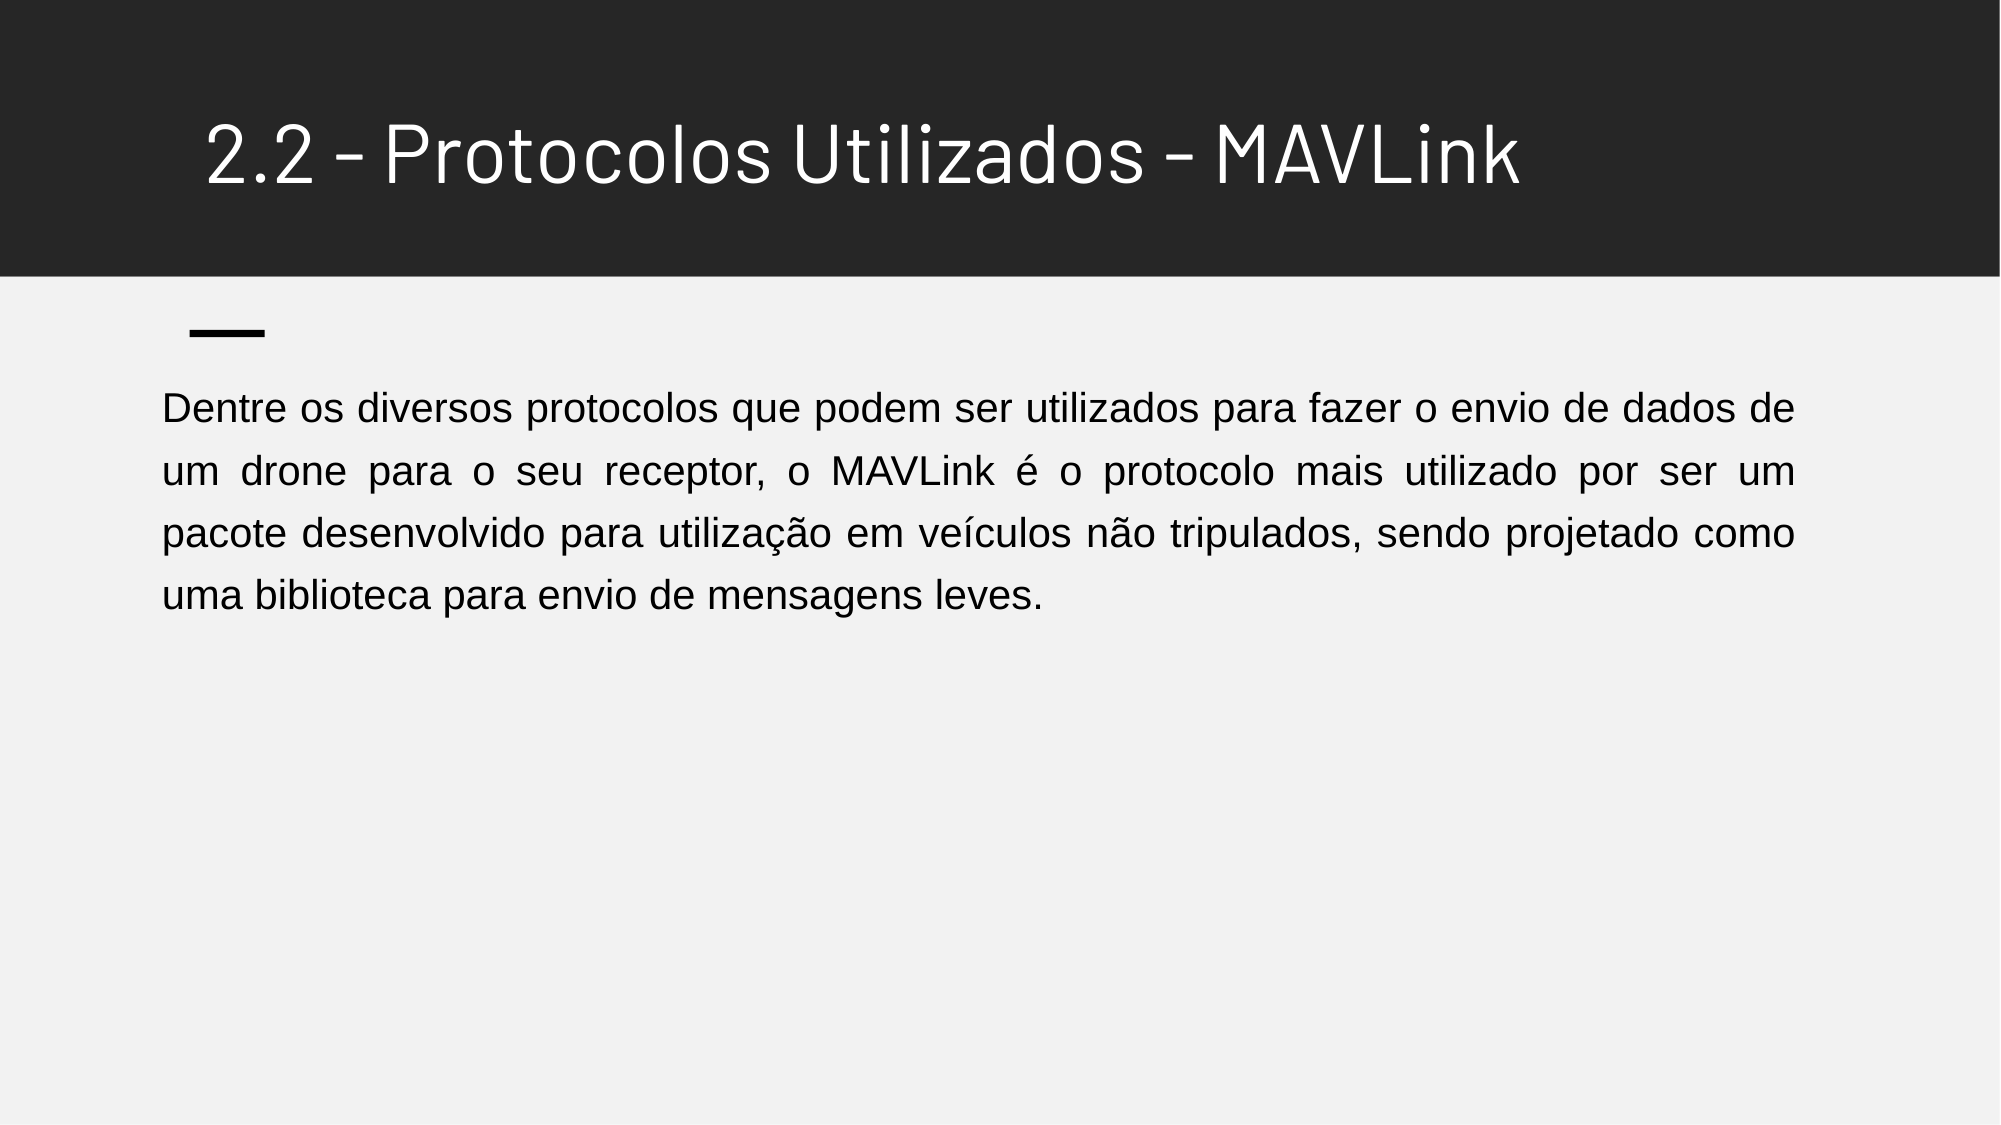

# 2.2 - Protocolos Utilizados - MAVLink

Dentre os diversos protocolos que podem ser utilizados para fazer o envio de dados de um drone para o seu receptor, o MAVLink é o protocolo mais utilizado por ser um pacote desenvolvido para utilização em veículos não tripulados, sendo projetado como uma biblioteca para envio de mensagens leves.